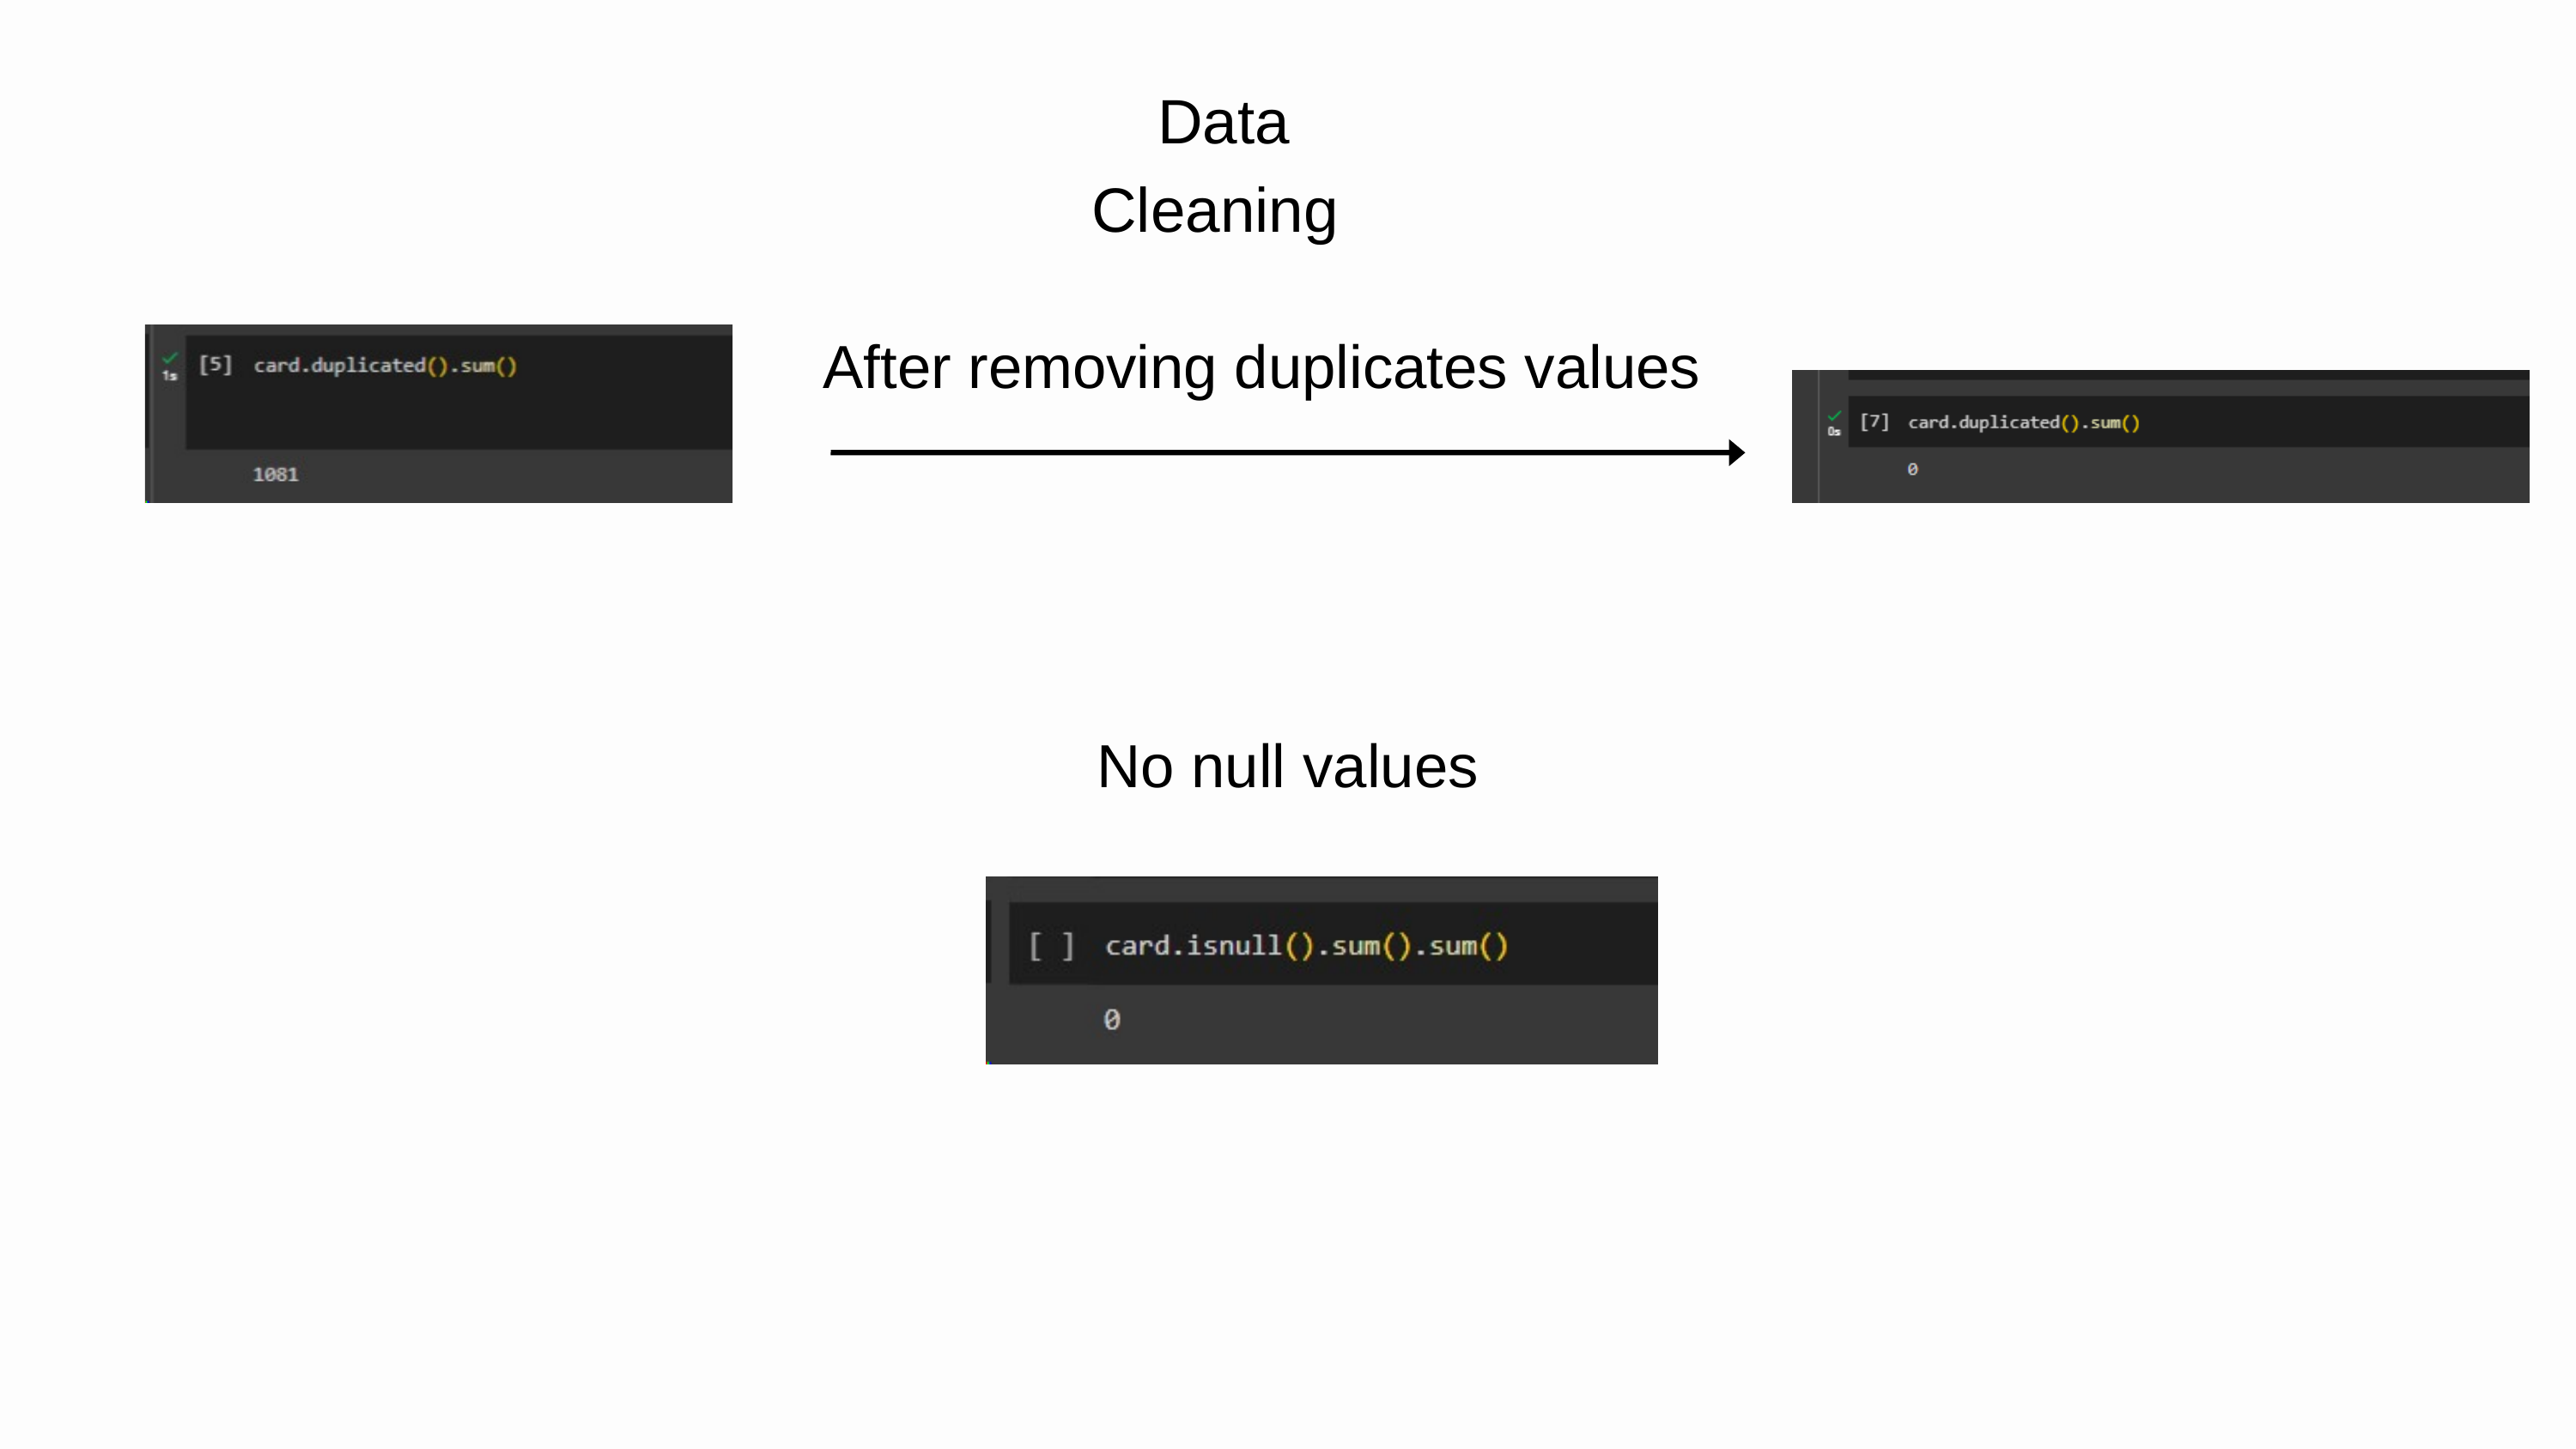

Data Cleaning
After removing duplicates values

No null values